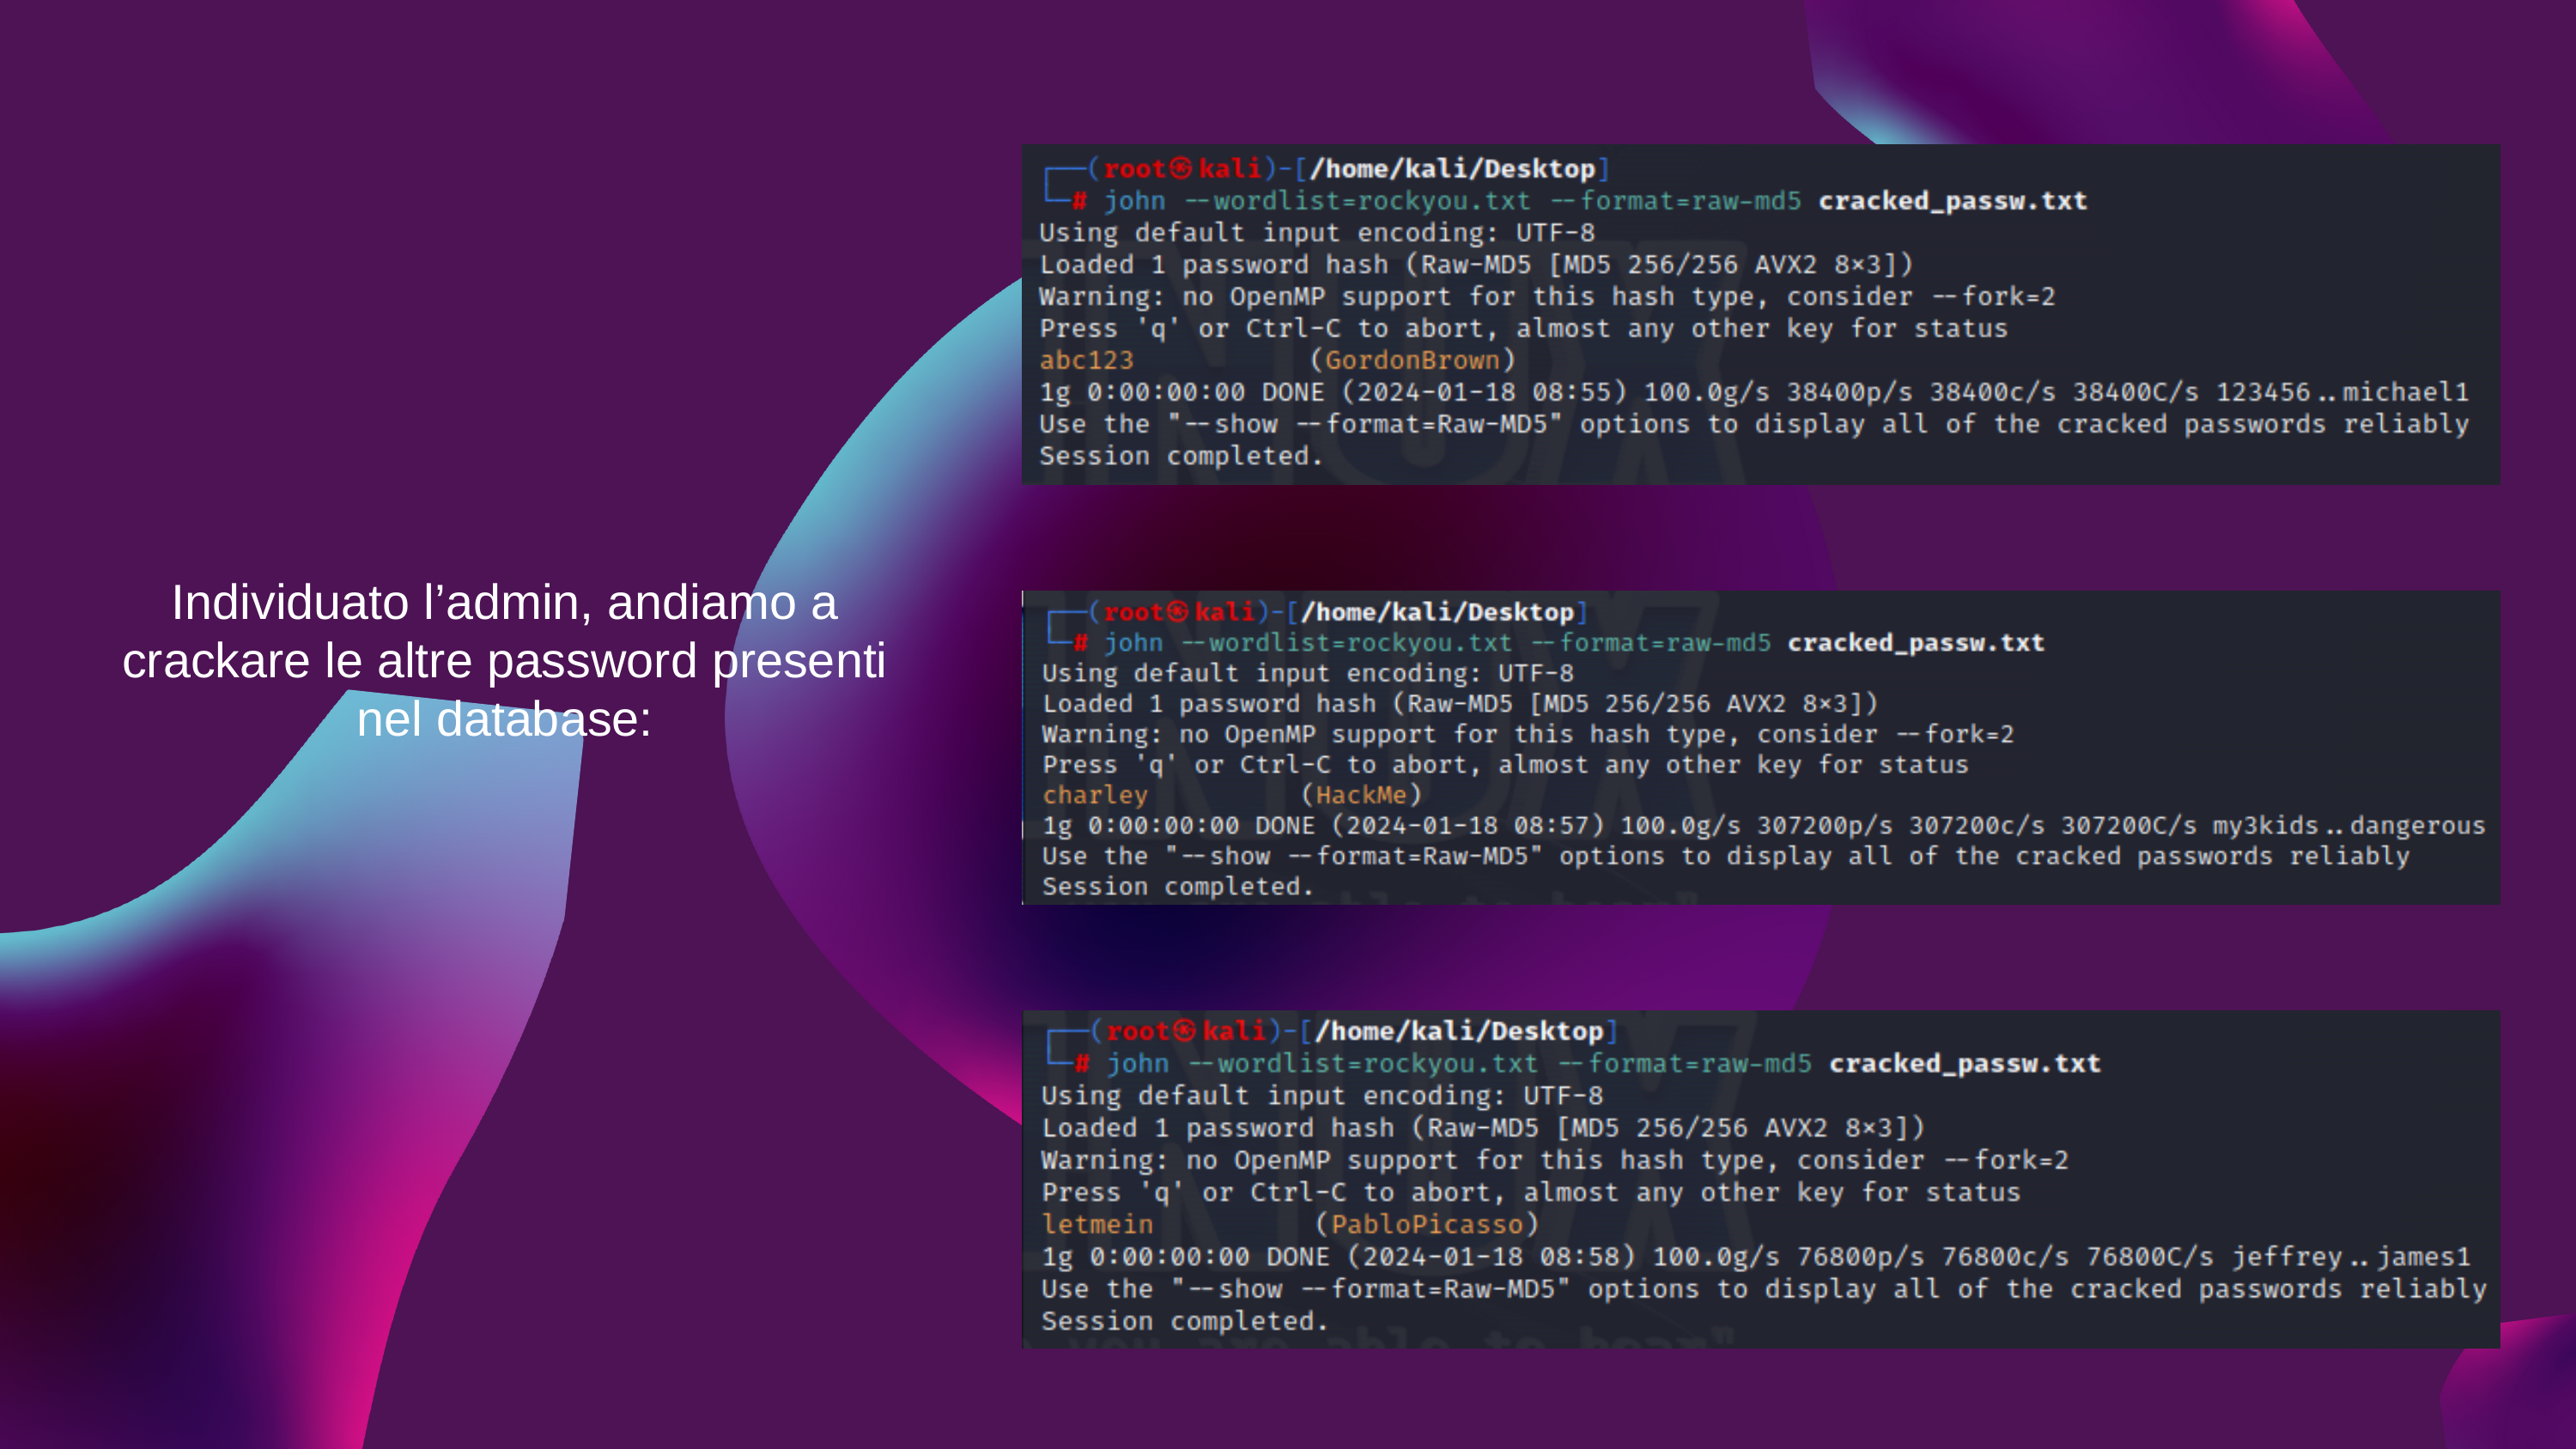

Individuato l’admin, andiamo a crackare le altre password presenti nel database: